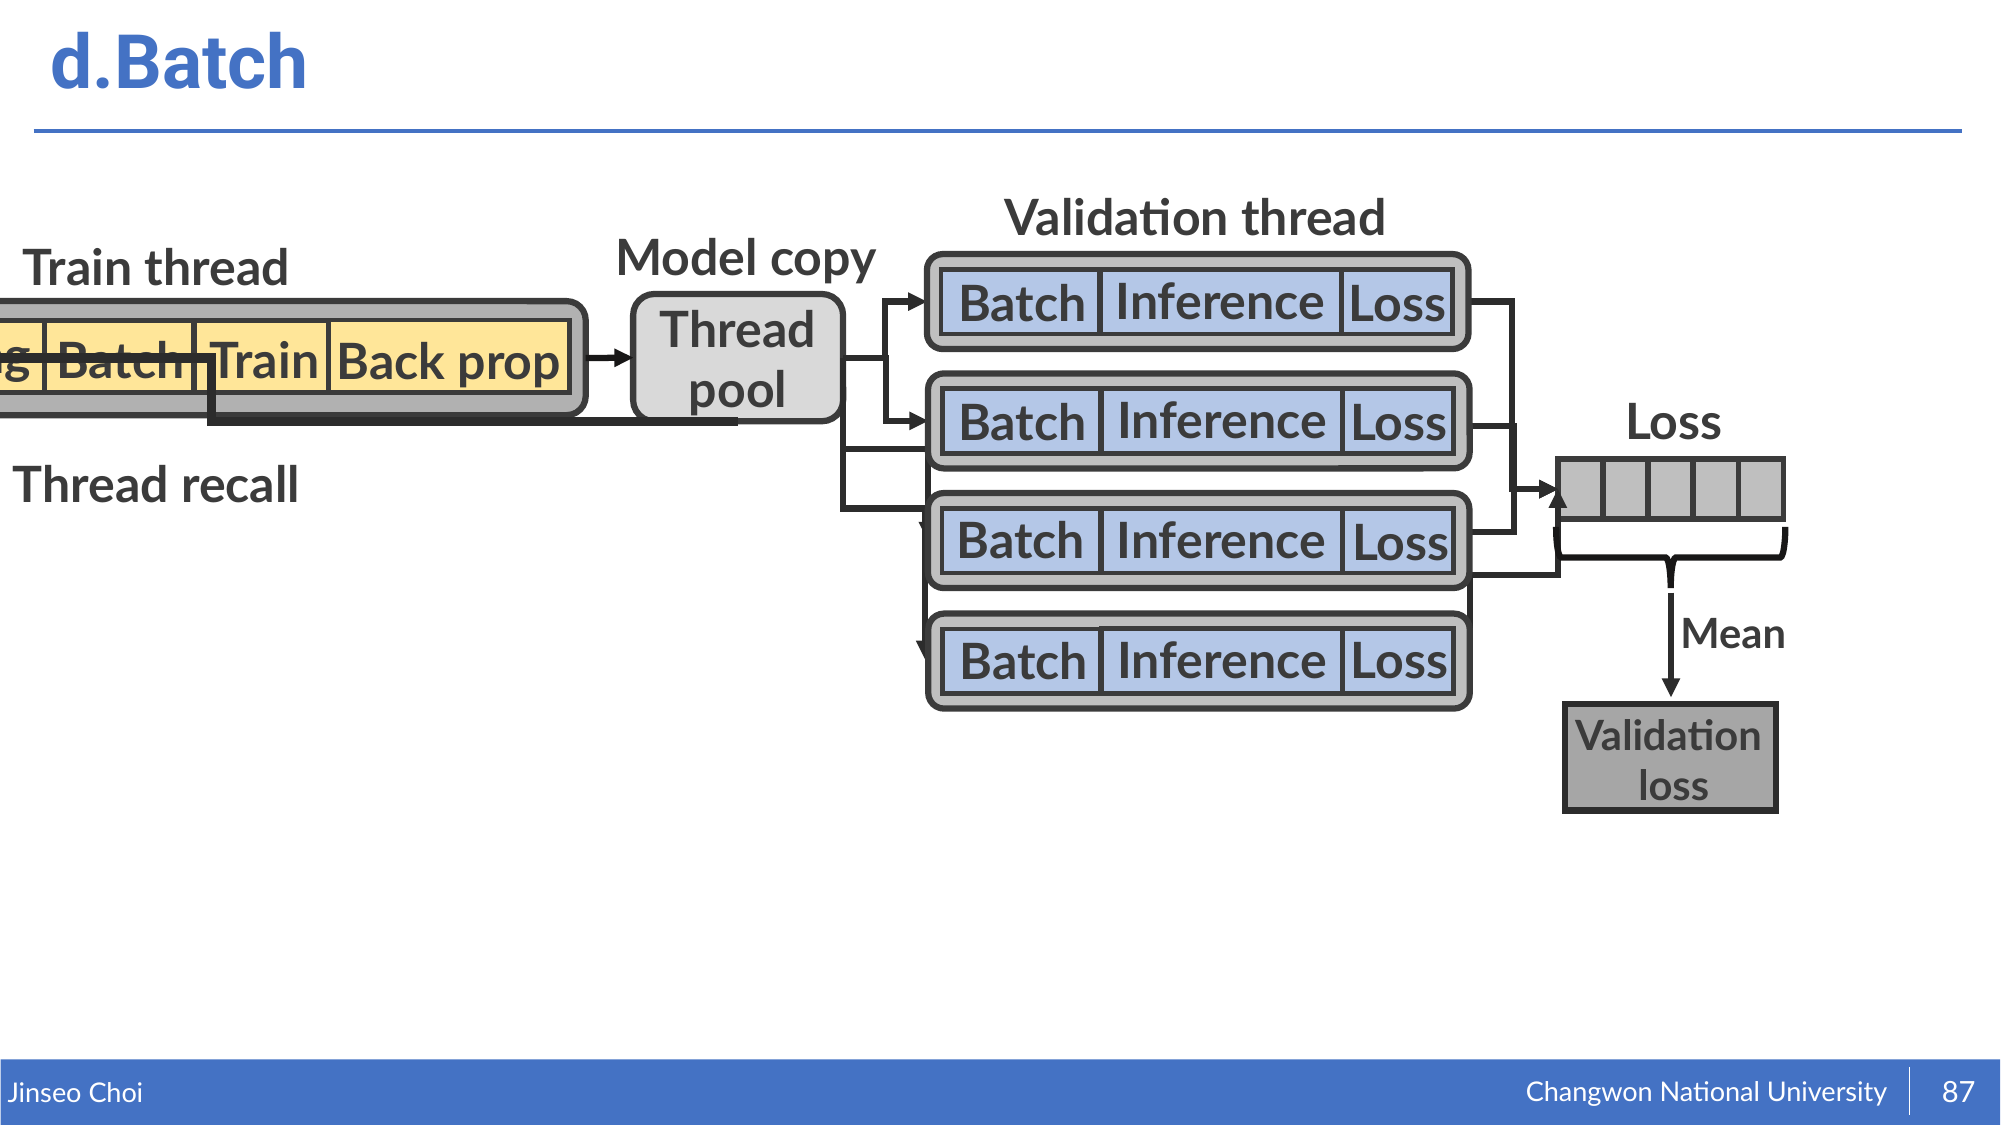

# d.Batch
Validation thread
Model copy
Train thread

Inference
Loss
Batch

Thread
pool

Preprocessing

Train
Batch
Back prop

Inference
Loss
Loss
Batch

Thread recall
|  |  |  |  |  |
| --- | --- | --- | --- | --- |

Inference
Batch
Loss

Mean

Loss
Inference
Batch

Validation
loss

87